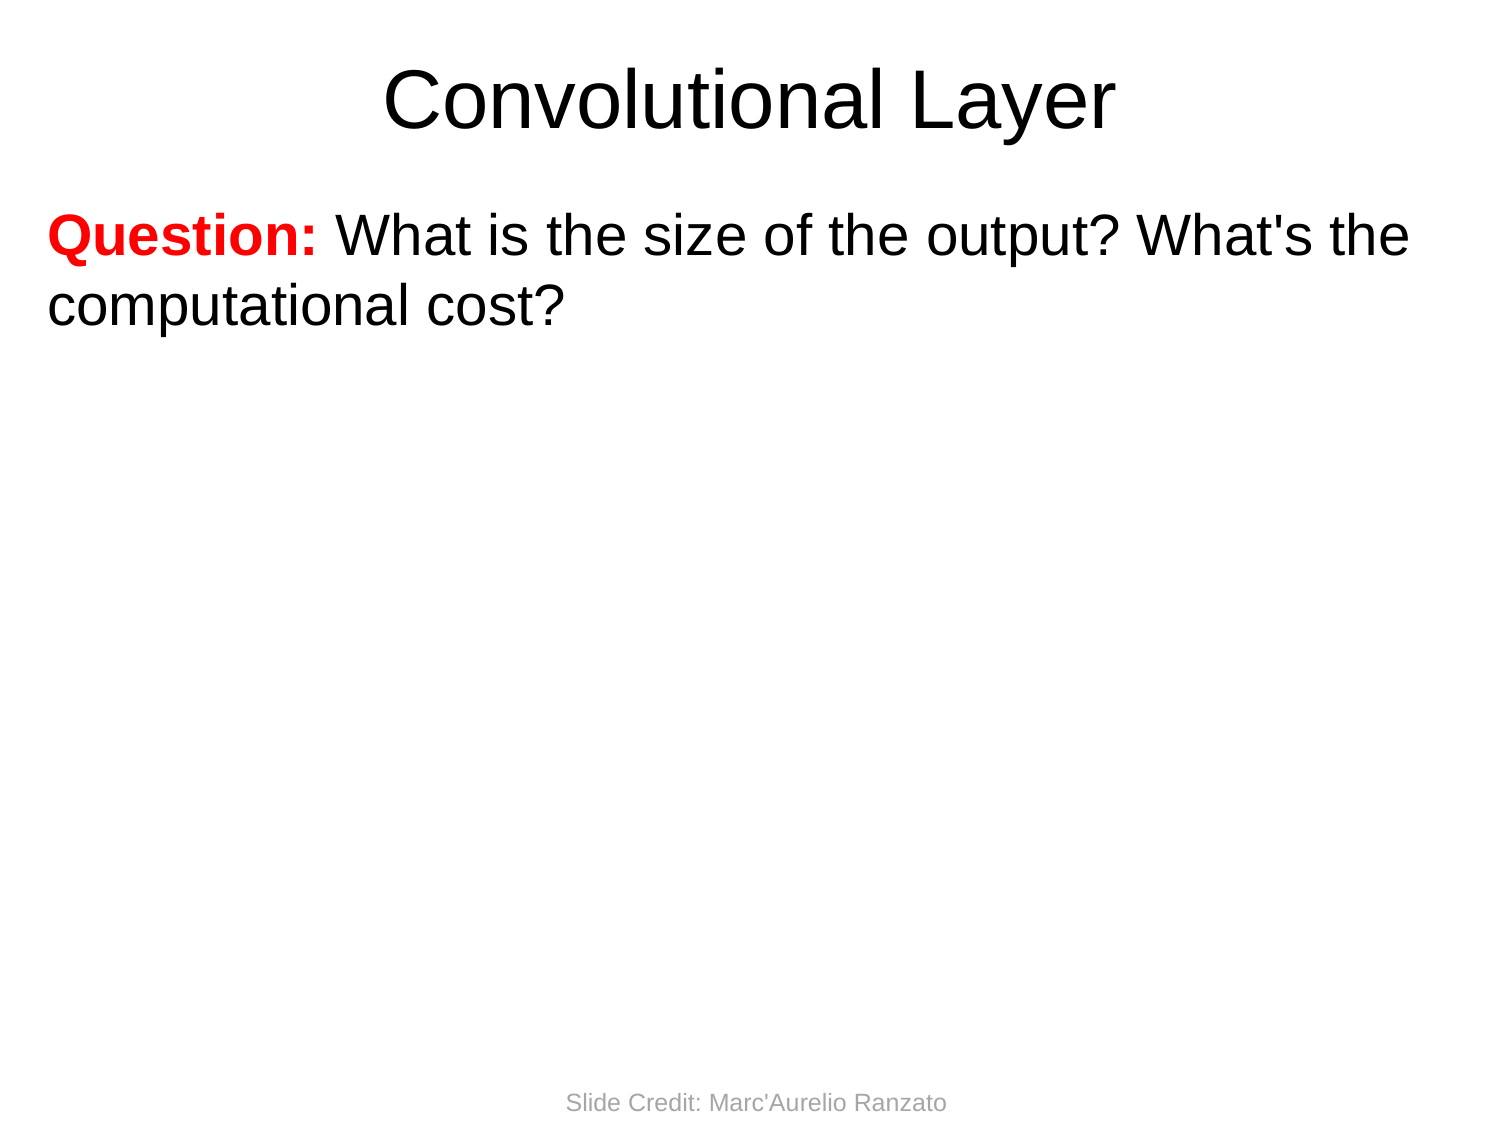

Convolutional Layer
Question: What is the size of the output? What's the computational cost?

Slide Credit: Marc'Aurelio Ranzato